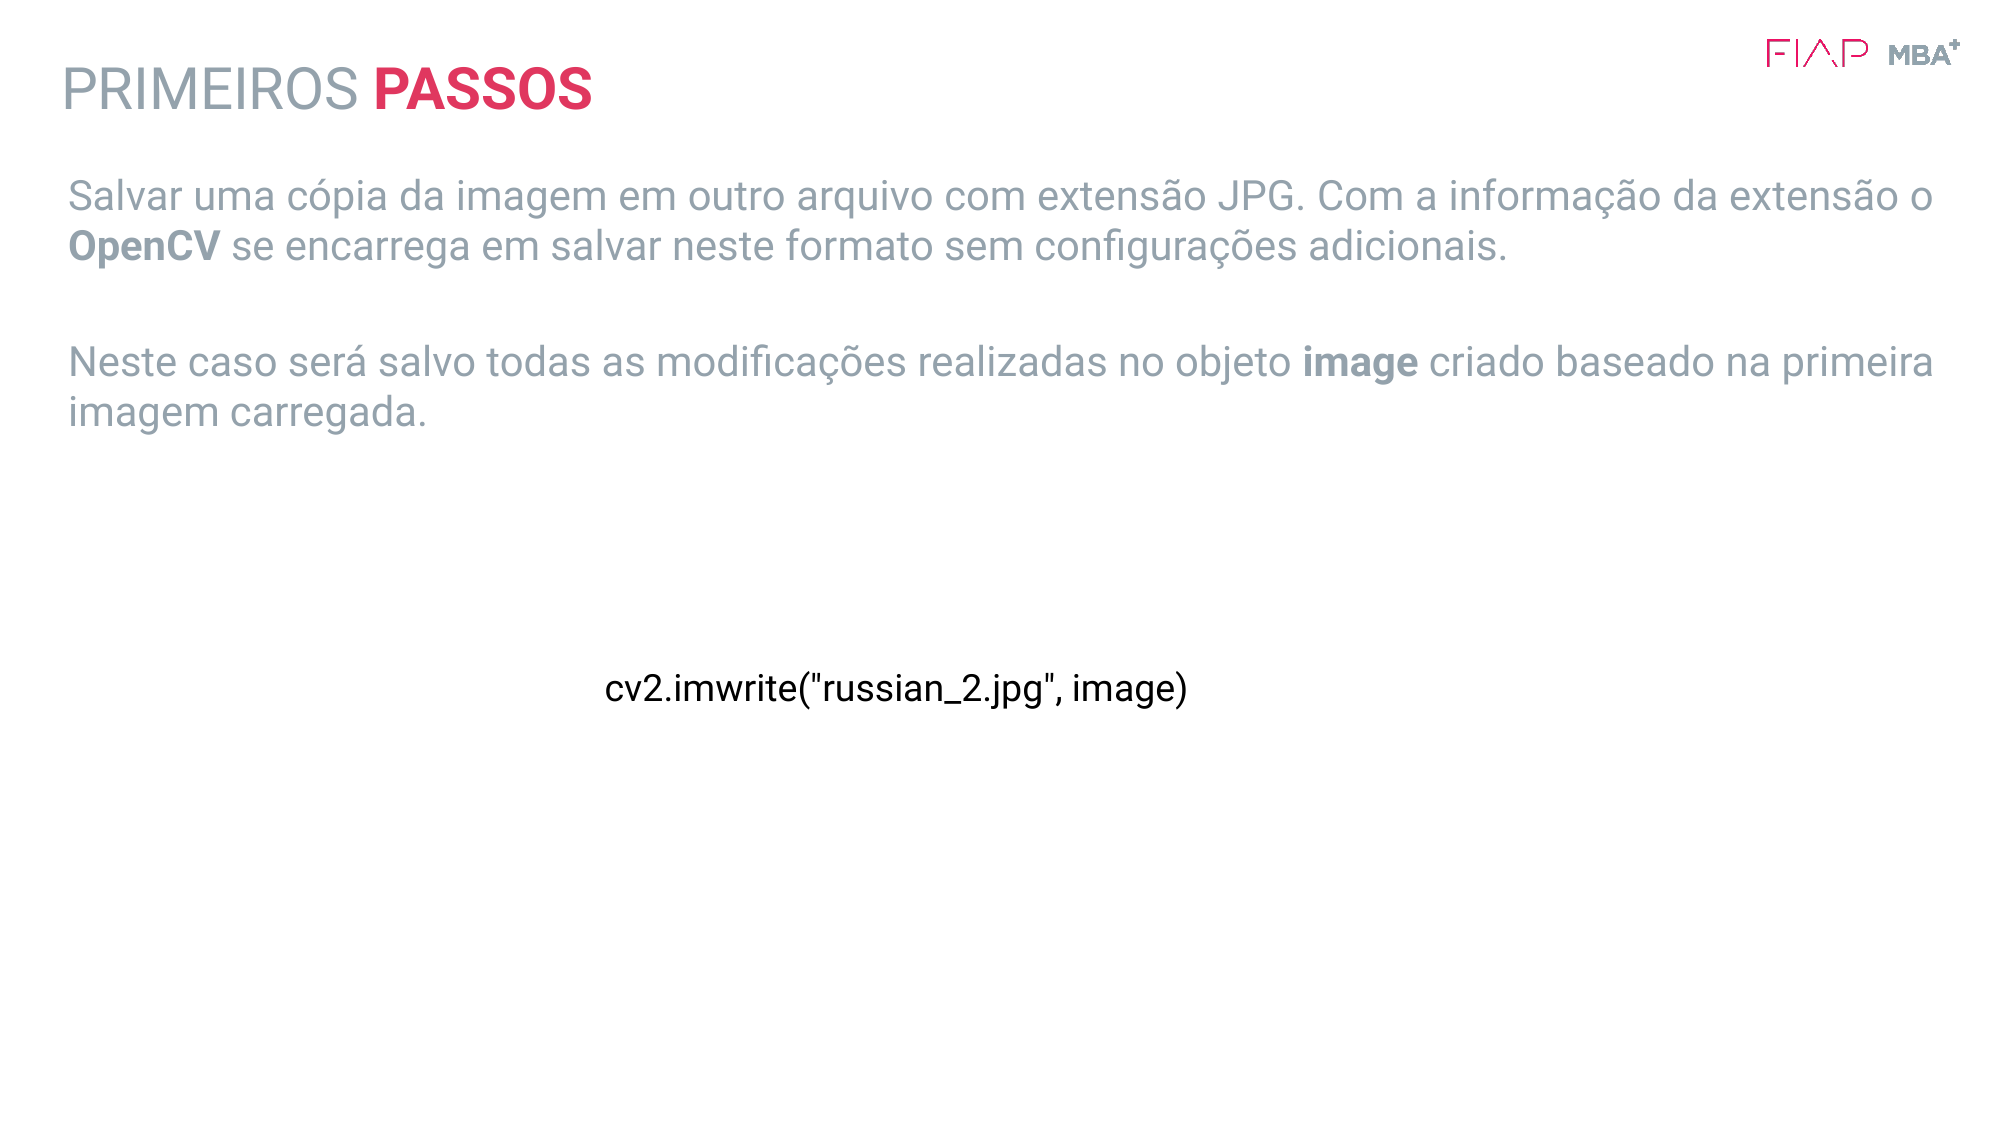

# PRIMEIROS PASSOS
Salvar uma cópia da imagem em outro arquivo com extensão JPG. Com a informação da extensão o OpenCV se encarrega em salvar neste formato sem configurações adicionais.

Neste caso será salvo todas as modificações realizadas no objeto image criado baseado na primeira imagem carregada.

cv2.imwrite("russian_2.jpg", image)